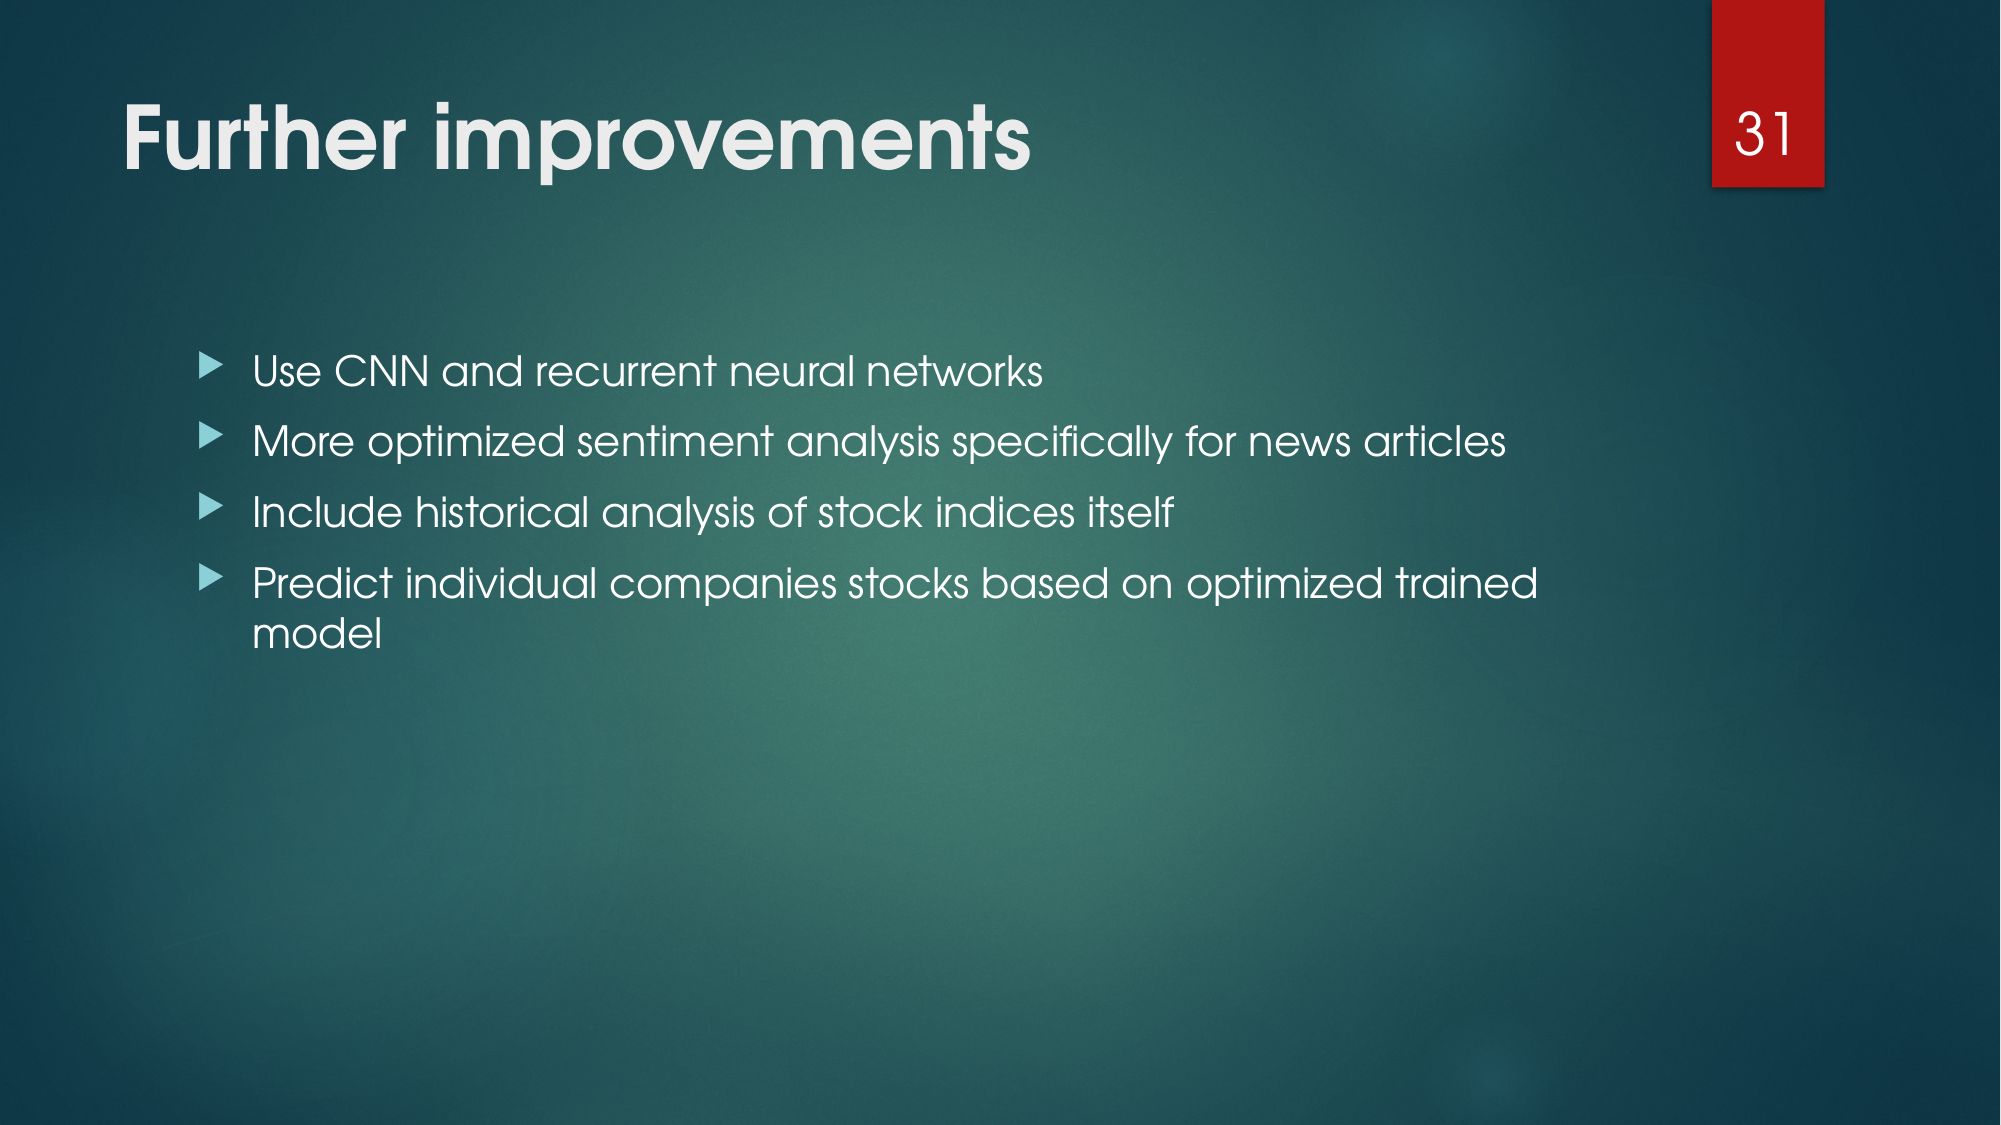

31
# Further improvements
Use CNN and recurrent neural networks
More optimized sentiment analysis specifically for news articles
Include historical analysis of stock indices itself
Predict individual companies stocks based on optimized trained model